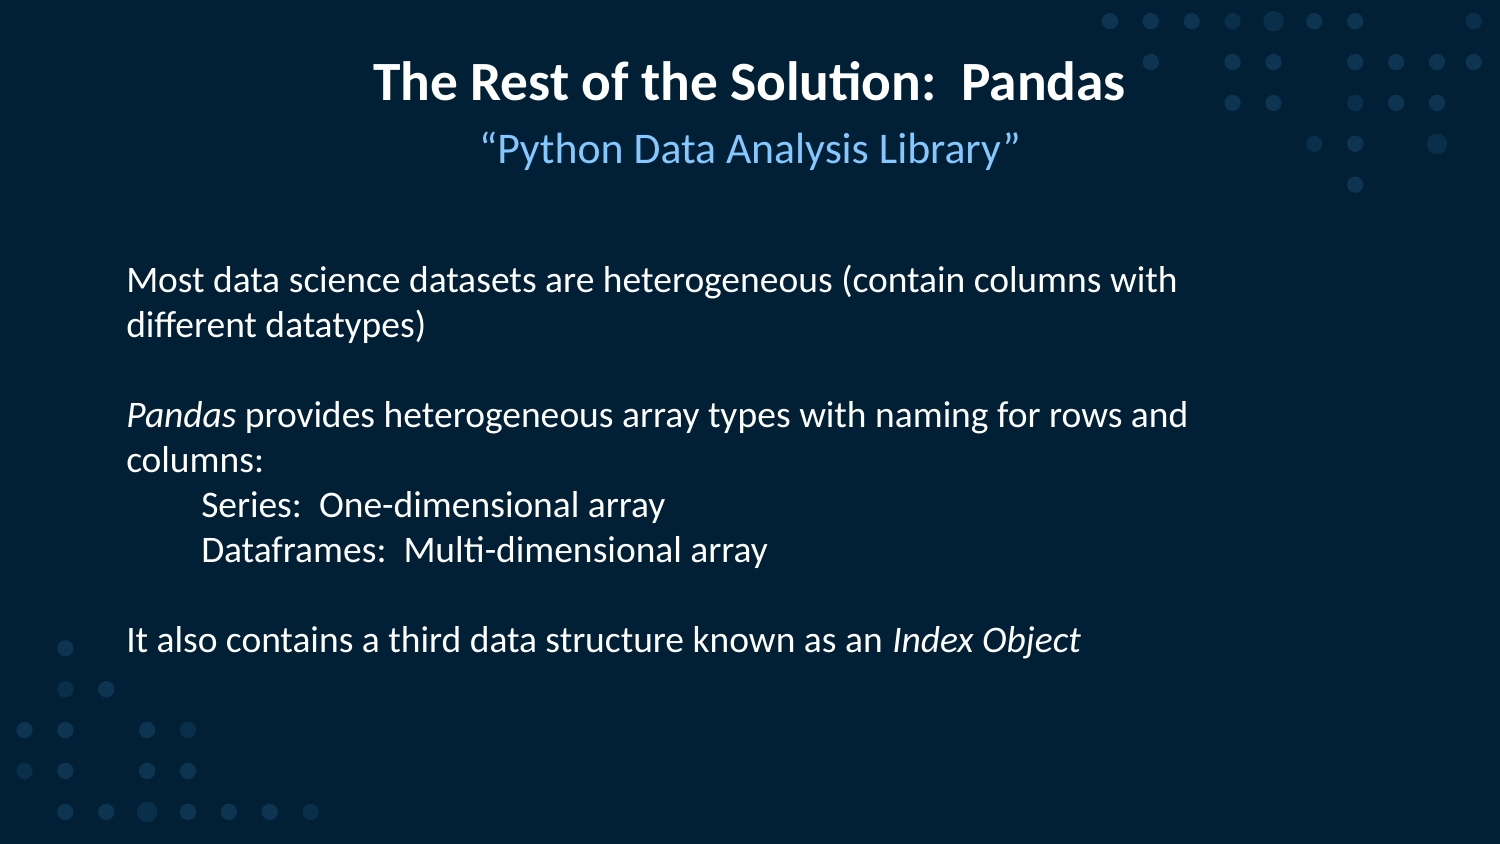

# The Rest of the Solution:  Pandas
“Python Data Analysis Library”
Most data science datasets are heterogeneous (contain columns with different datatypes)

Pandas provides heterogeneous array types with naming for rows and columns:
Series:  One-dimensional array
Dataframes:  Multi-dimensional array

It also contains a third data structure known as an Index Object